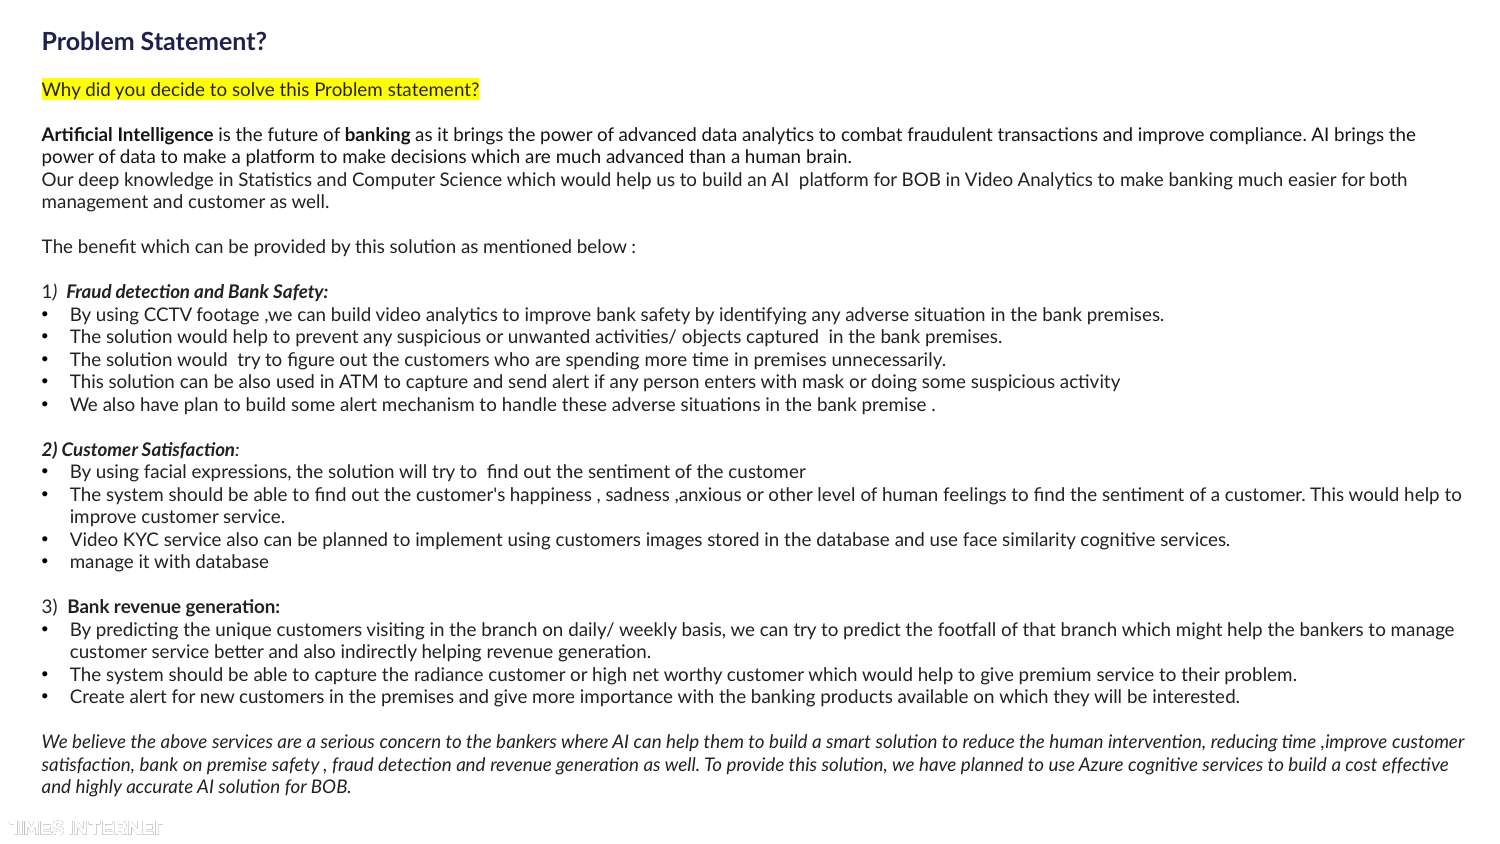

# Problem Statement?
Why did you decide to solve this Problem statement?

Artificial Intelligence is the future of banking as it brings the power of advanced data analytics to combat fraudulent transactions and improve compliance. AI brings the power of data to make a platform to make decisions which are much advanced than a human brain.
Our deep knowledge in Statistics and Computer Science which would help us to build an AI  platform for BOB in Video Analytics to make banking much easier for both management and customer as well.

The benefit which can be provided by this solution as mentioned below :

1)  Fraud detection and Bank Safety:
By using CCTV footage ,we can build video analytics to improve bank safety by identifying any adverse situation in the bank premises.
The solution would help to prevent any suspicious or unwanted activities/ objects captured  in the bank premises.
The solution would  try to figure out the customers who are spending more time in premises unnecessarily.
This solution can be also used in ATM to capture and send alert if any person enters with mask or doing some suspicious activity
We also have plan to build some alert mechanism to handle these adverse situations in the bank premise .

2) Customer Satisfaction:
By using facial expressions, the solution will try to  find out the sentiment of the customer
The system should be able to find out the customer's happiness , sadness ,anxious or other level of human feelings to find the sentiment of a customer. This would help to improve customer service.
Video KYC service also can be planned to implement using customers images stored in the database and use face similarity cognitive services.
manage it with database

3)  Bank revenue generation:
By predicting the unique customers visiting in the branch on daily/ weekly basis, we can try to predict the footfall of that branch which might help the bankers to manage customer service better and also indirectly helping revenue generation.
The system should be able to capture the radiance customer or high net worthy customer which would help to give premium service to their problem.
Create alert for new customers in the premises and give more importance with the banking products available on which they will be interested.

We believe the above services are a serious concern to the bankers where AI can help them to build a smart solution to reduce the human intervention, reducing time ,improve customer satisfaction, bank on premise safety , fraud detection and revenue generation as well. To provide this solution, we have planned to use Azure cognitive services to build a cost effective and highly accurate AI solution for BOB.